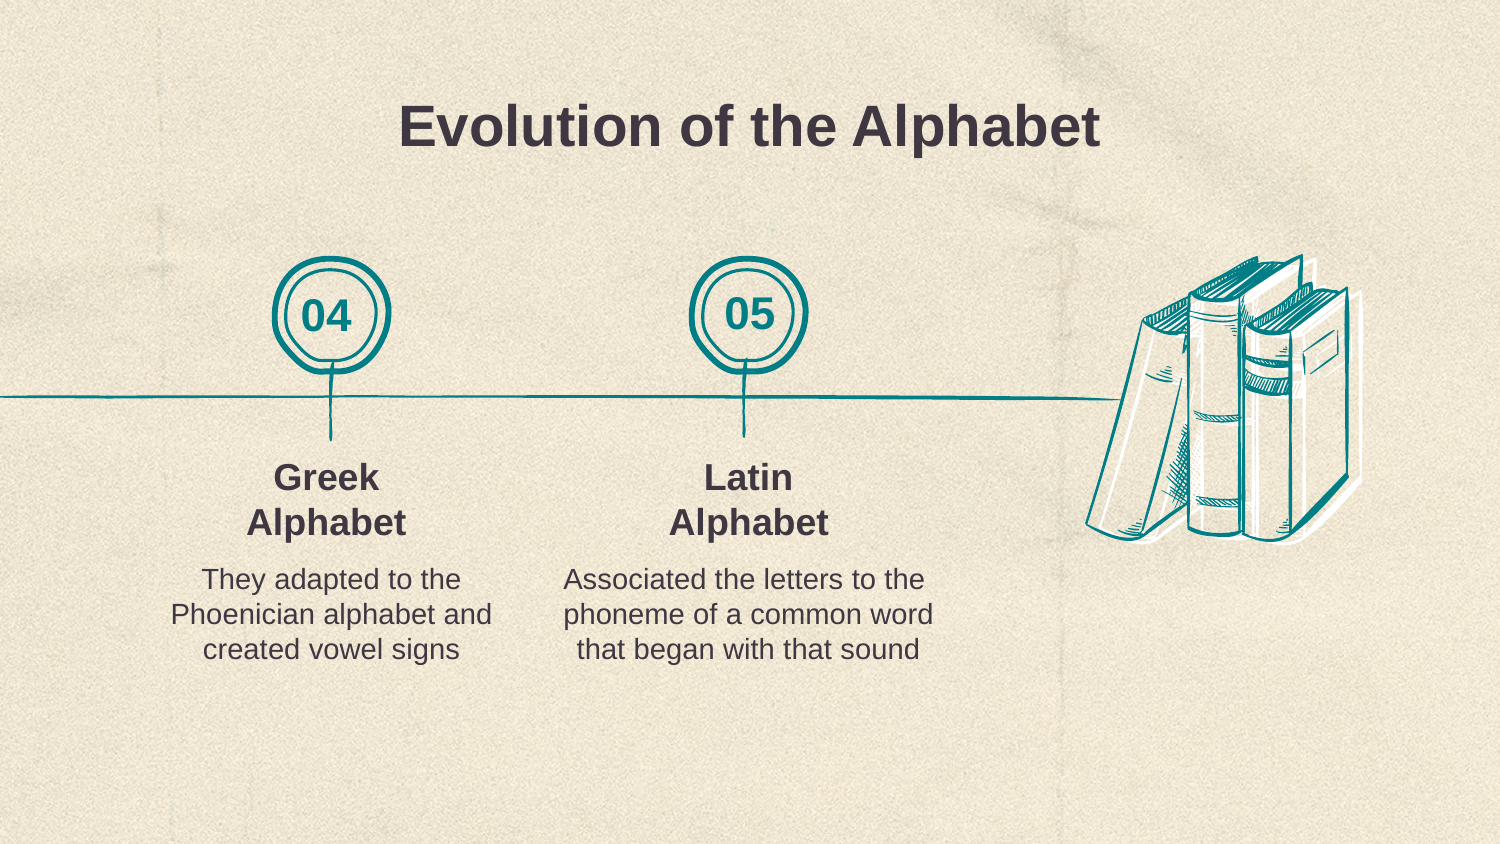

# Evolution of the Alphabet

05
04

Greek
Alphabet
Latin
Alphabet
They adapted to the Phoenician alphabet and created vowel signs
Associated the letters to the  phoneme of a common word that began with that sound